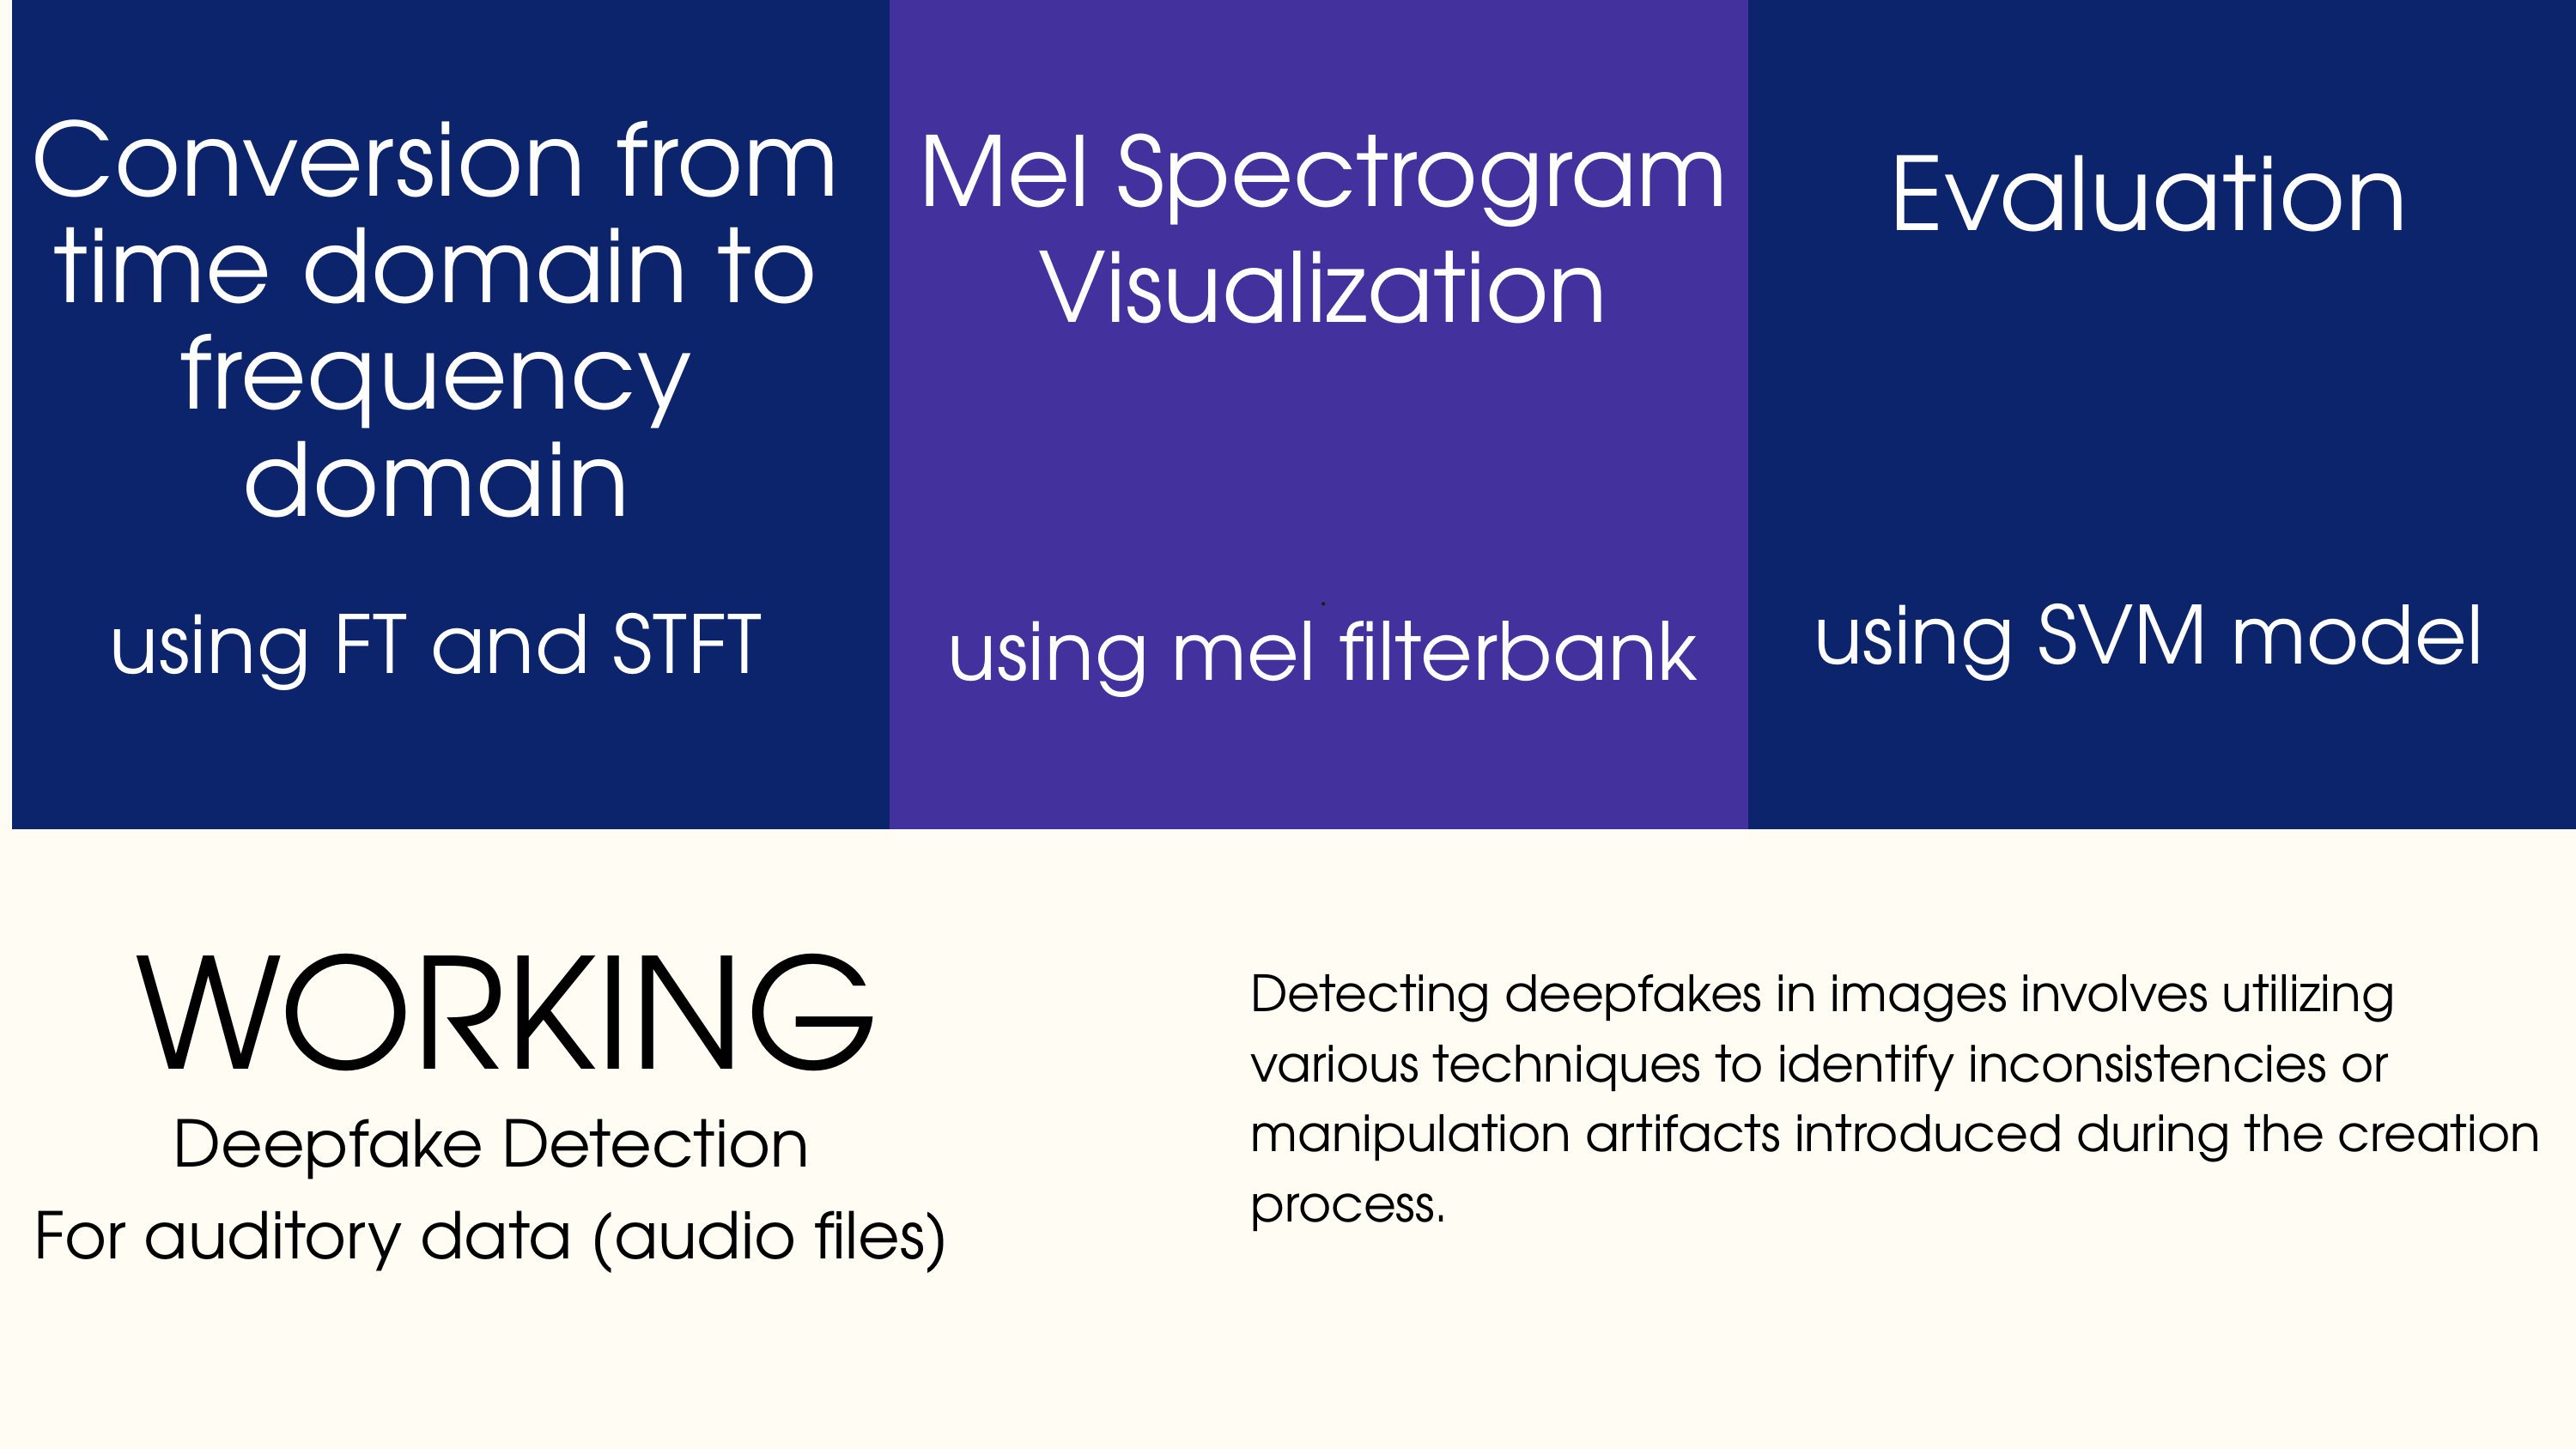

Conversion from time domain to frequency domain

using FT and STFT
Mel Spectrogram
Visualization

.
using mel filterbank
Evaluation

using SVM model
WORKING
Detecting deepfakes in images involves utilizing various techniques to identify inconsistencies or manipulation artifacts introduced during the creation process.
Deepfake Detection
For auditory data (audio files)